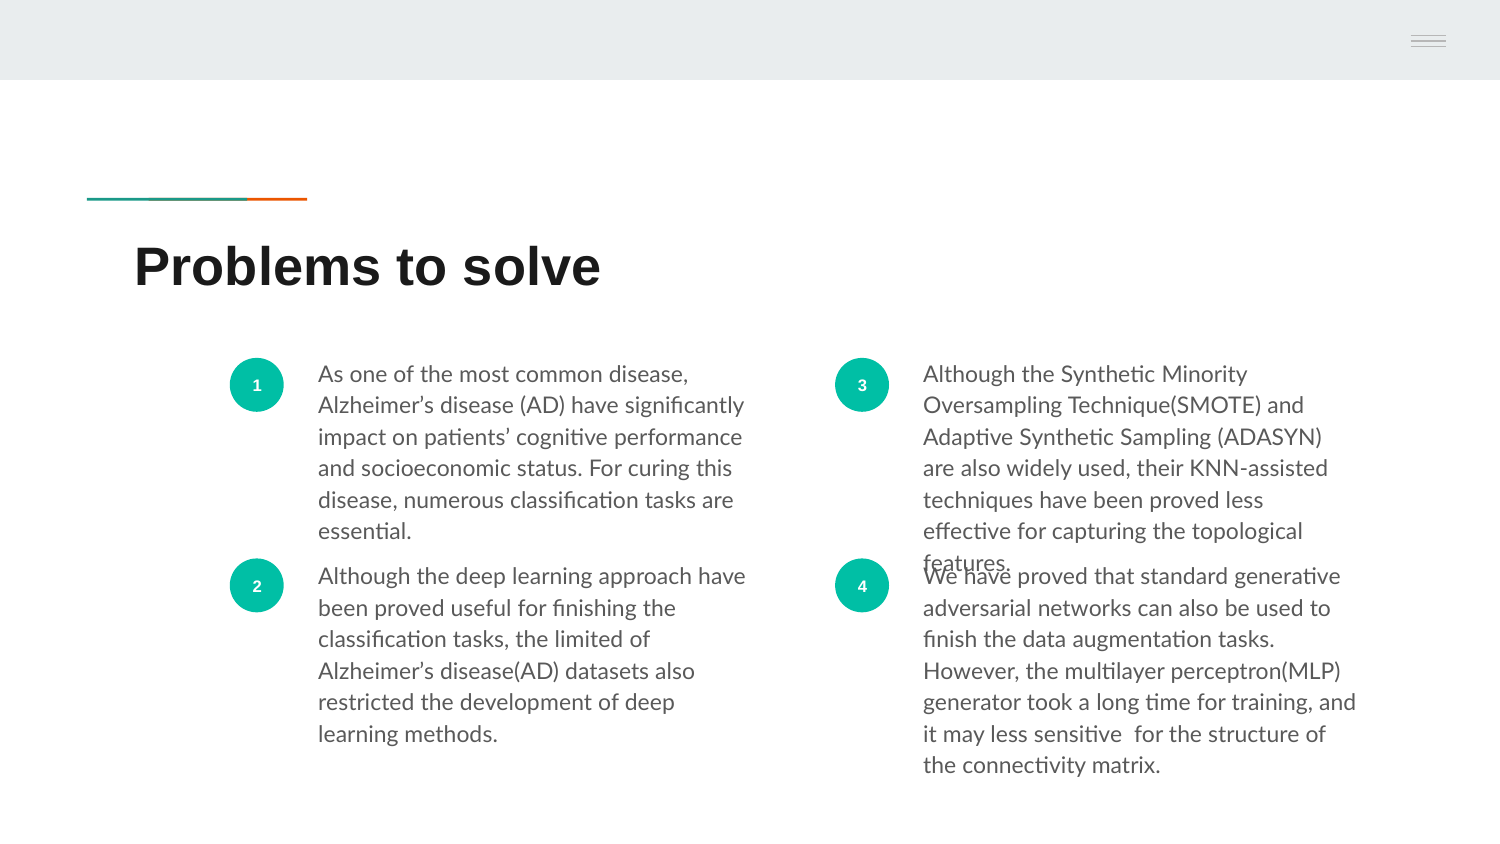

# Problems to solve
As one of the most common disease, Alzheimer’s disease (AD) have significantly impact on patients’ cognitive performance and socioeconomic status. For curing this disease, numerous classification tasks are essential.
Although the Synthetic Minority Oversampling Technique(SMOTE) and Adaptive Synthetic Sampling (ADASYN) are also widely used, their KNN-assisted techniques have been proved less effective for capturing the topological features.
1
3
Although the deep learning approach have been proved useful for finishing the classification tasks, the limited of Alzheimer’s disease(AD) datasets also restricted the development of deep learning methods.
We have proved that standard generative adversarial networks can also be used to finish the data augmentation tasks. However, the multilayer perceptron(MLP) generator took a long time for training, and it may less sensitive  for the structure of the connectivity matrix.
2
4